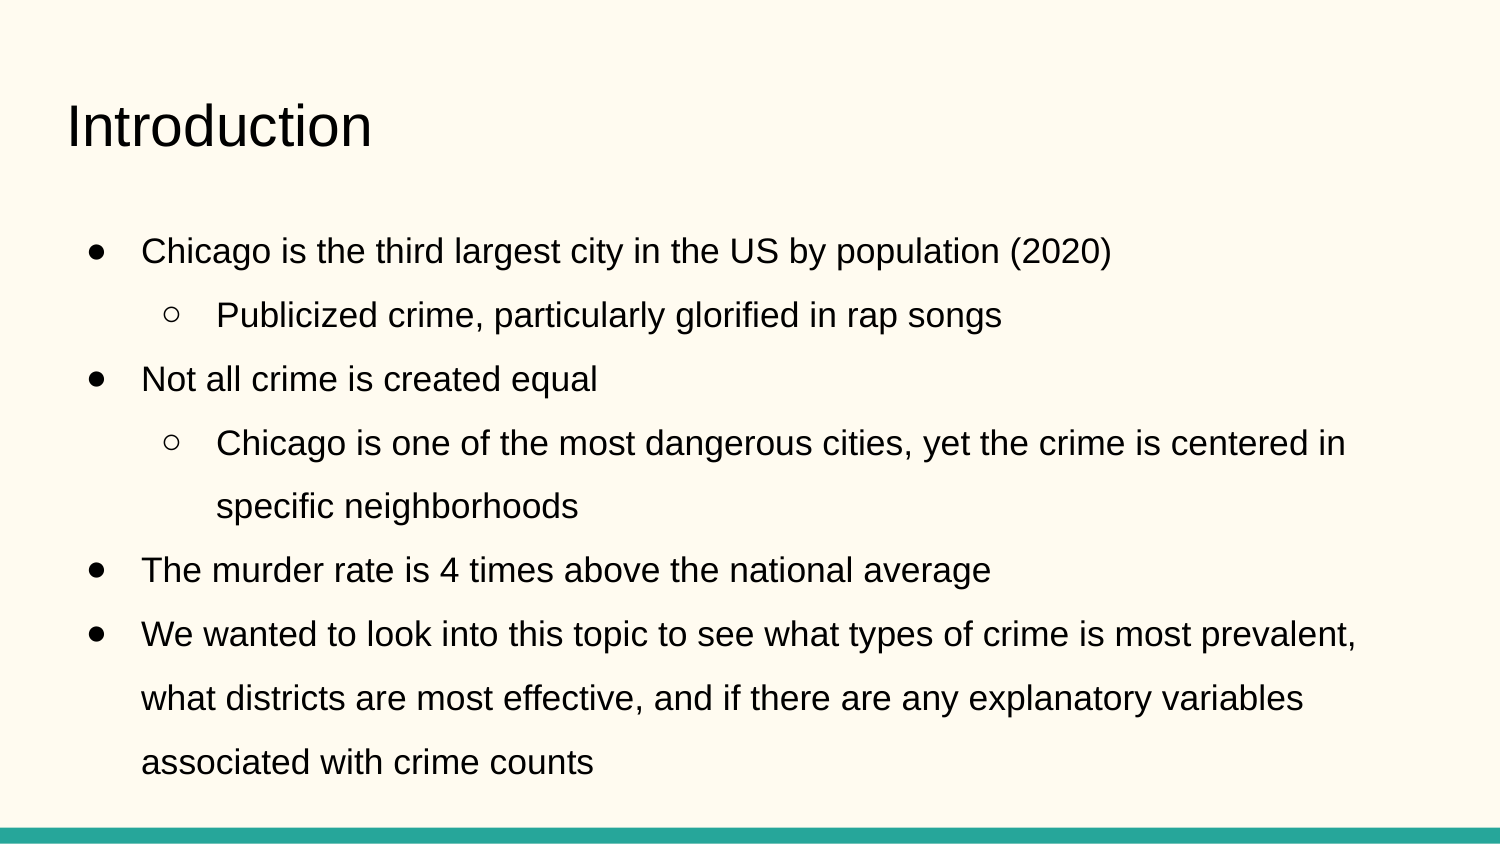

# Introduction
Chicago is the third largest city in the US by population (2020)
Publicized crime, particularly glorified in rap songs
Not all crime is created equal
Chicago is one of the most dangerous cities, yet the crime is centered in specific neighborhoods
The murder rate is 4 times above the national average
We wanted to look into this topic to see what types of crime is most prevalent, what districts are most effective, and if there are any explanatory variables associated with crime counts